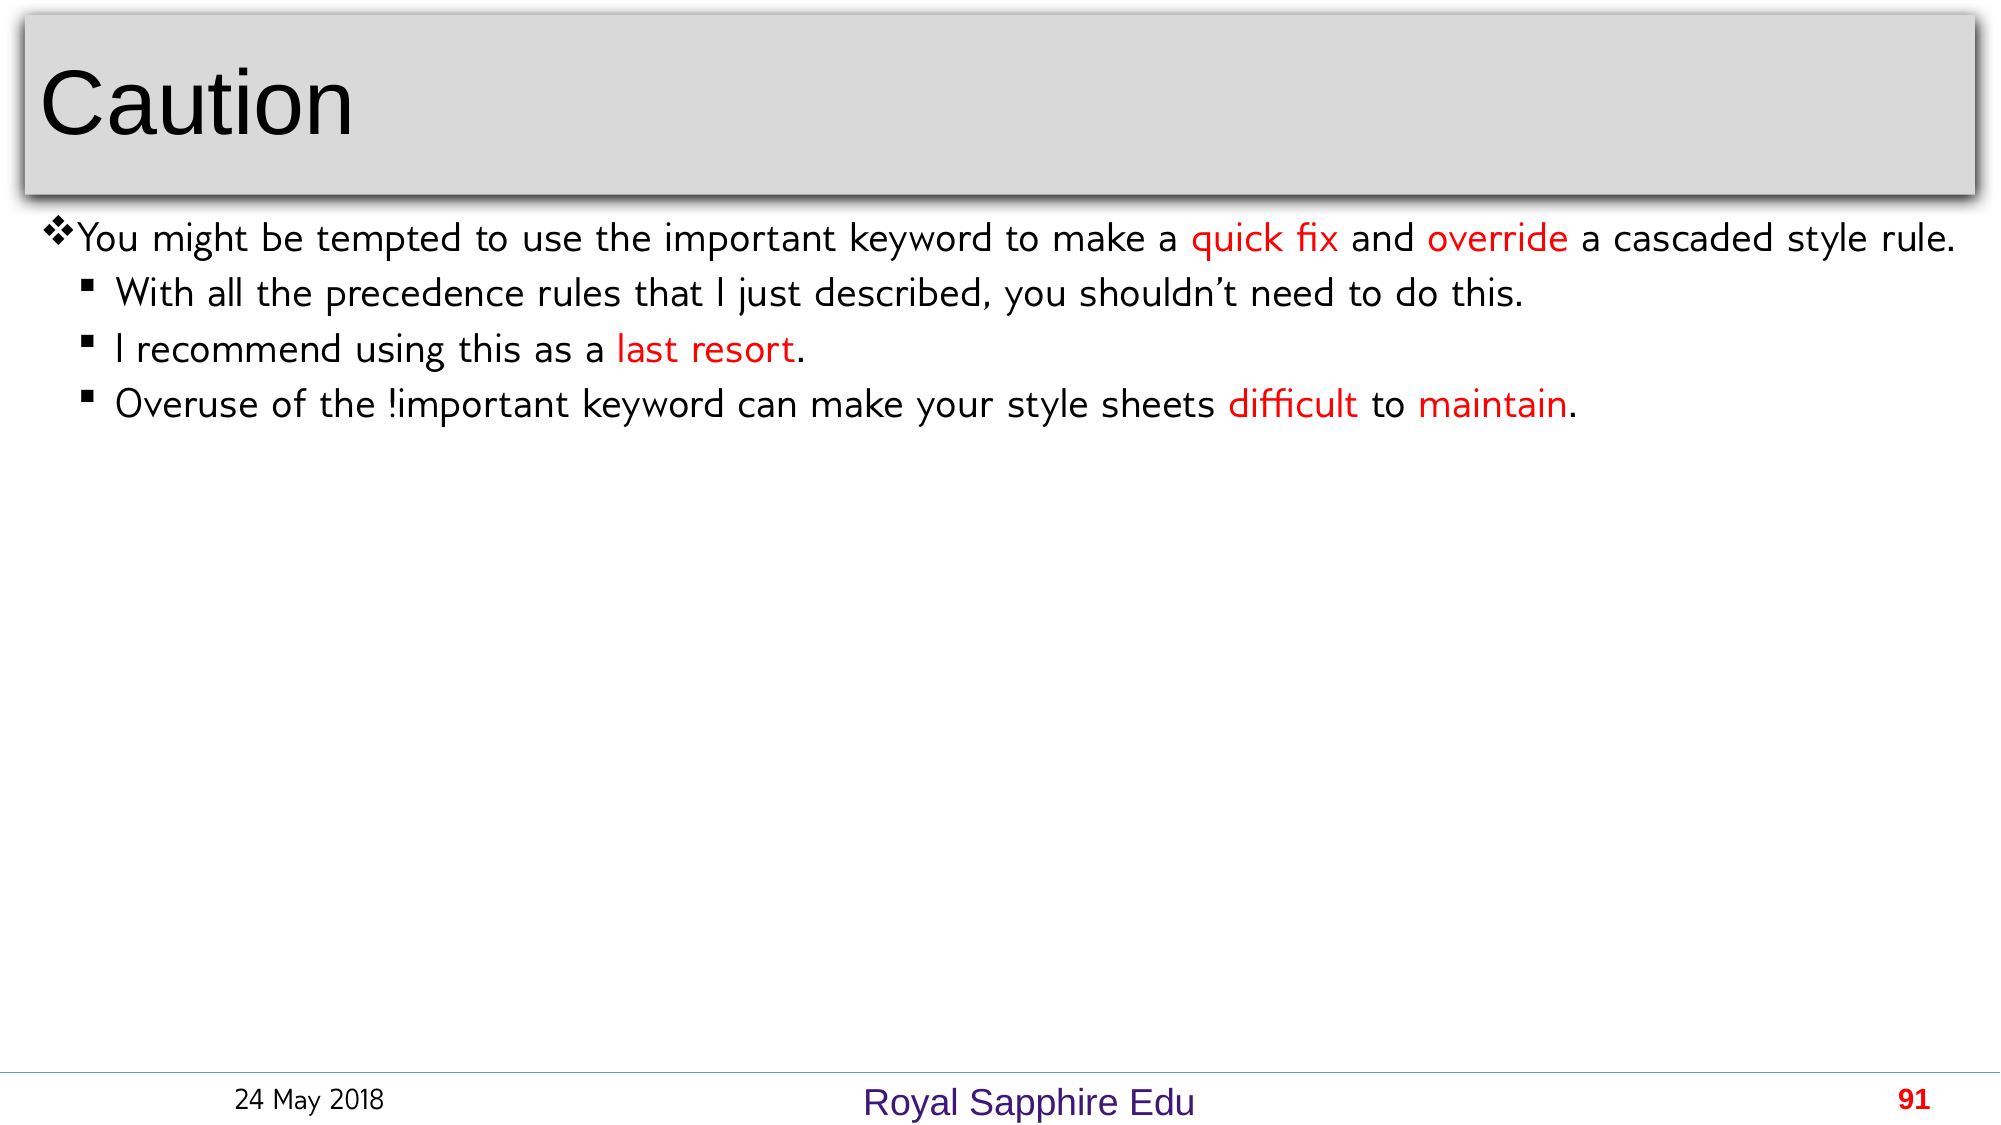

# Caution
You might be tempted to use the important keyword to make a quick fix and override a cascaded style rule.
With all the precedence rules that I just described, you shouldn’t need to do this.
I recommend using this as a last resort.
Overuse of the !important keyword can make your style sheets difficult to maintain.
24 May 2018
91